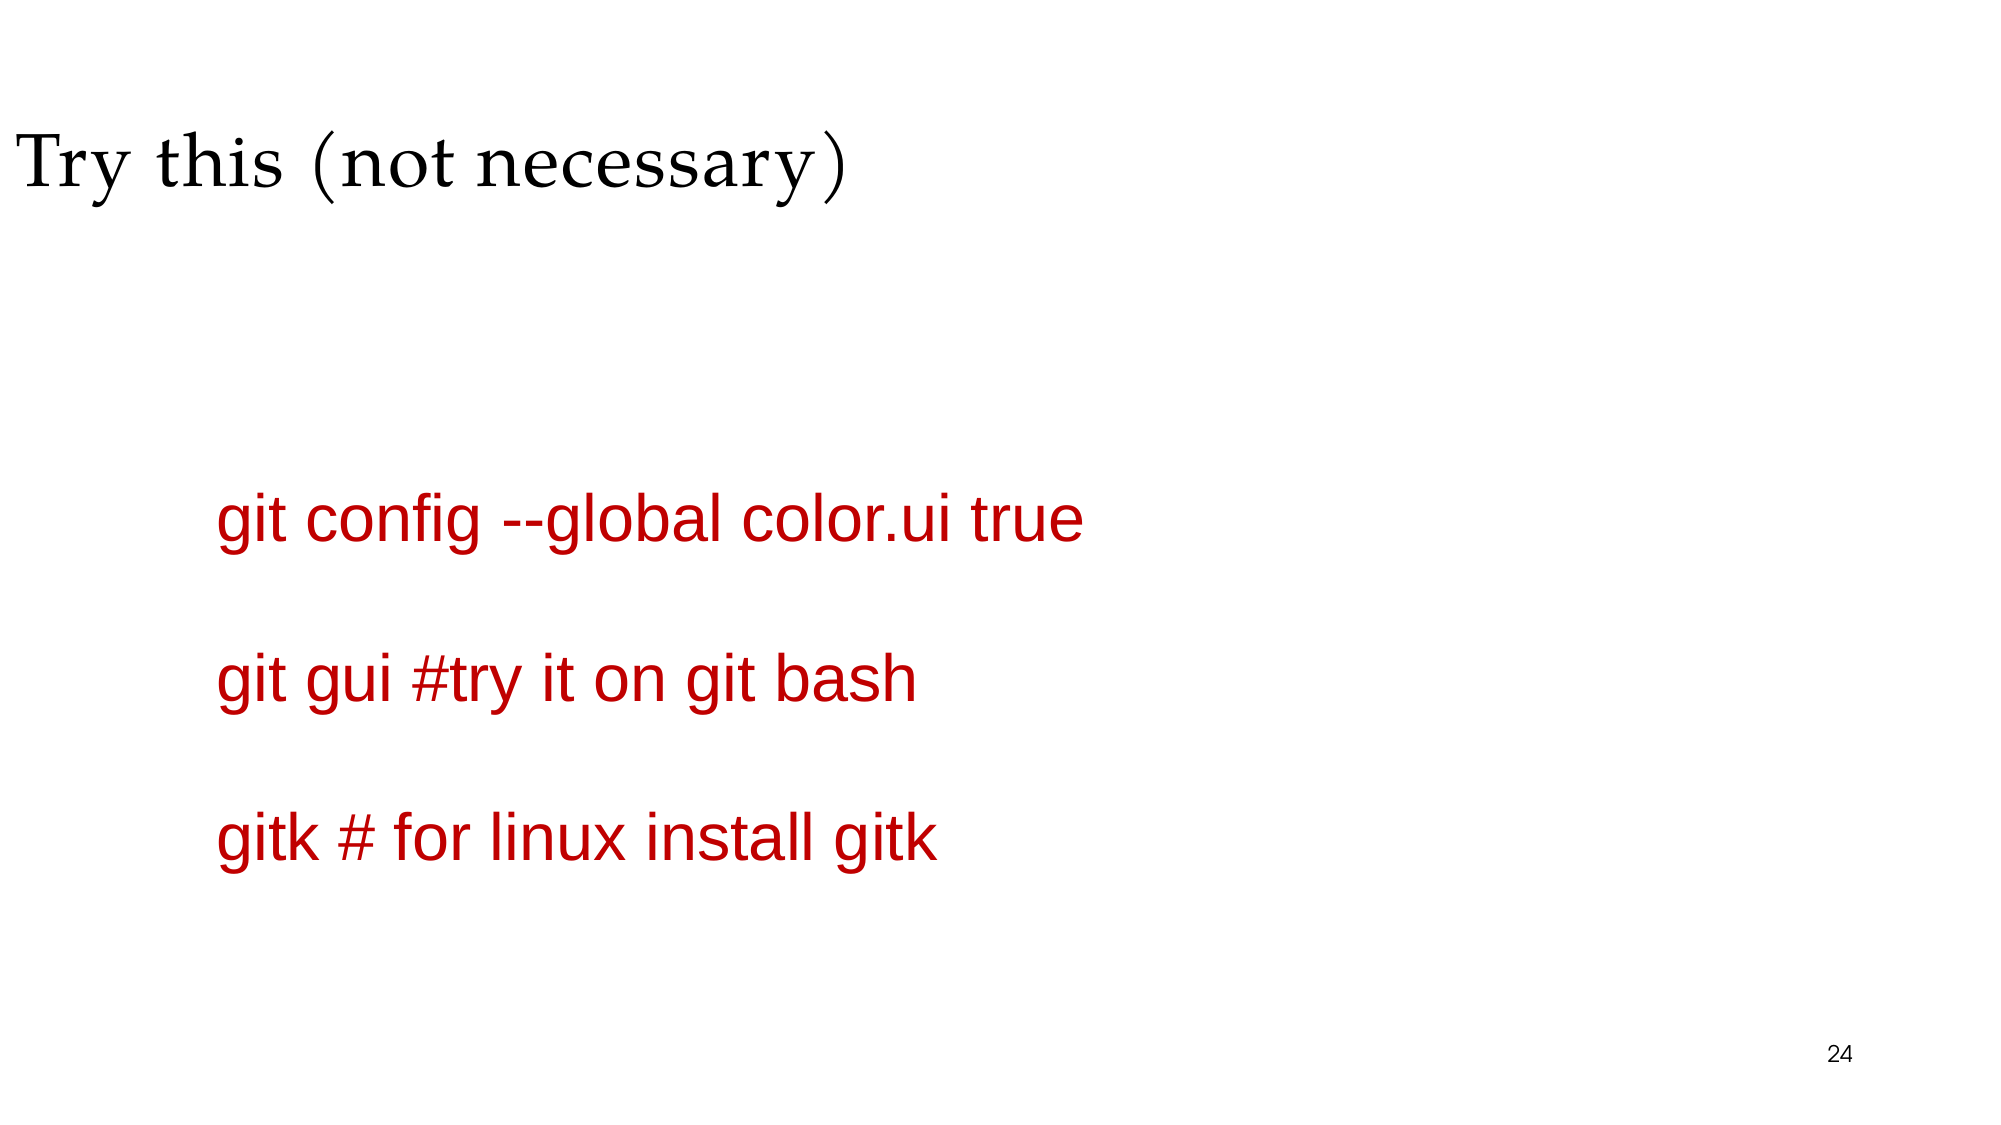

# Try this (not necessary)
git config --global color.ui true

git gui #try it on git bash

gitk # for linux install gitk
24